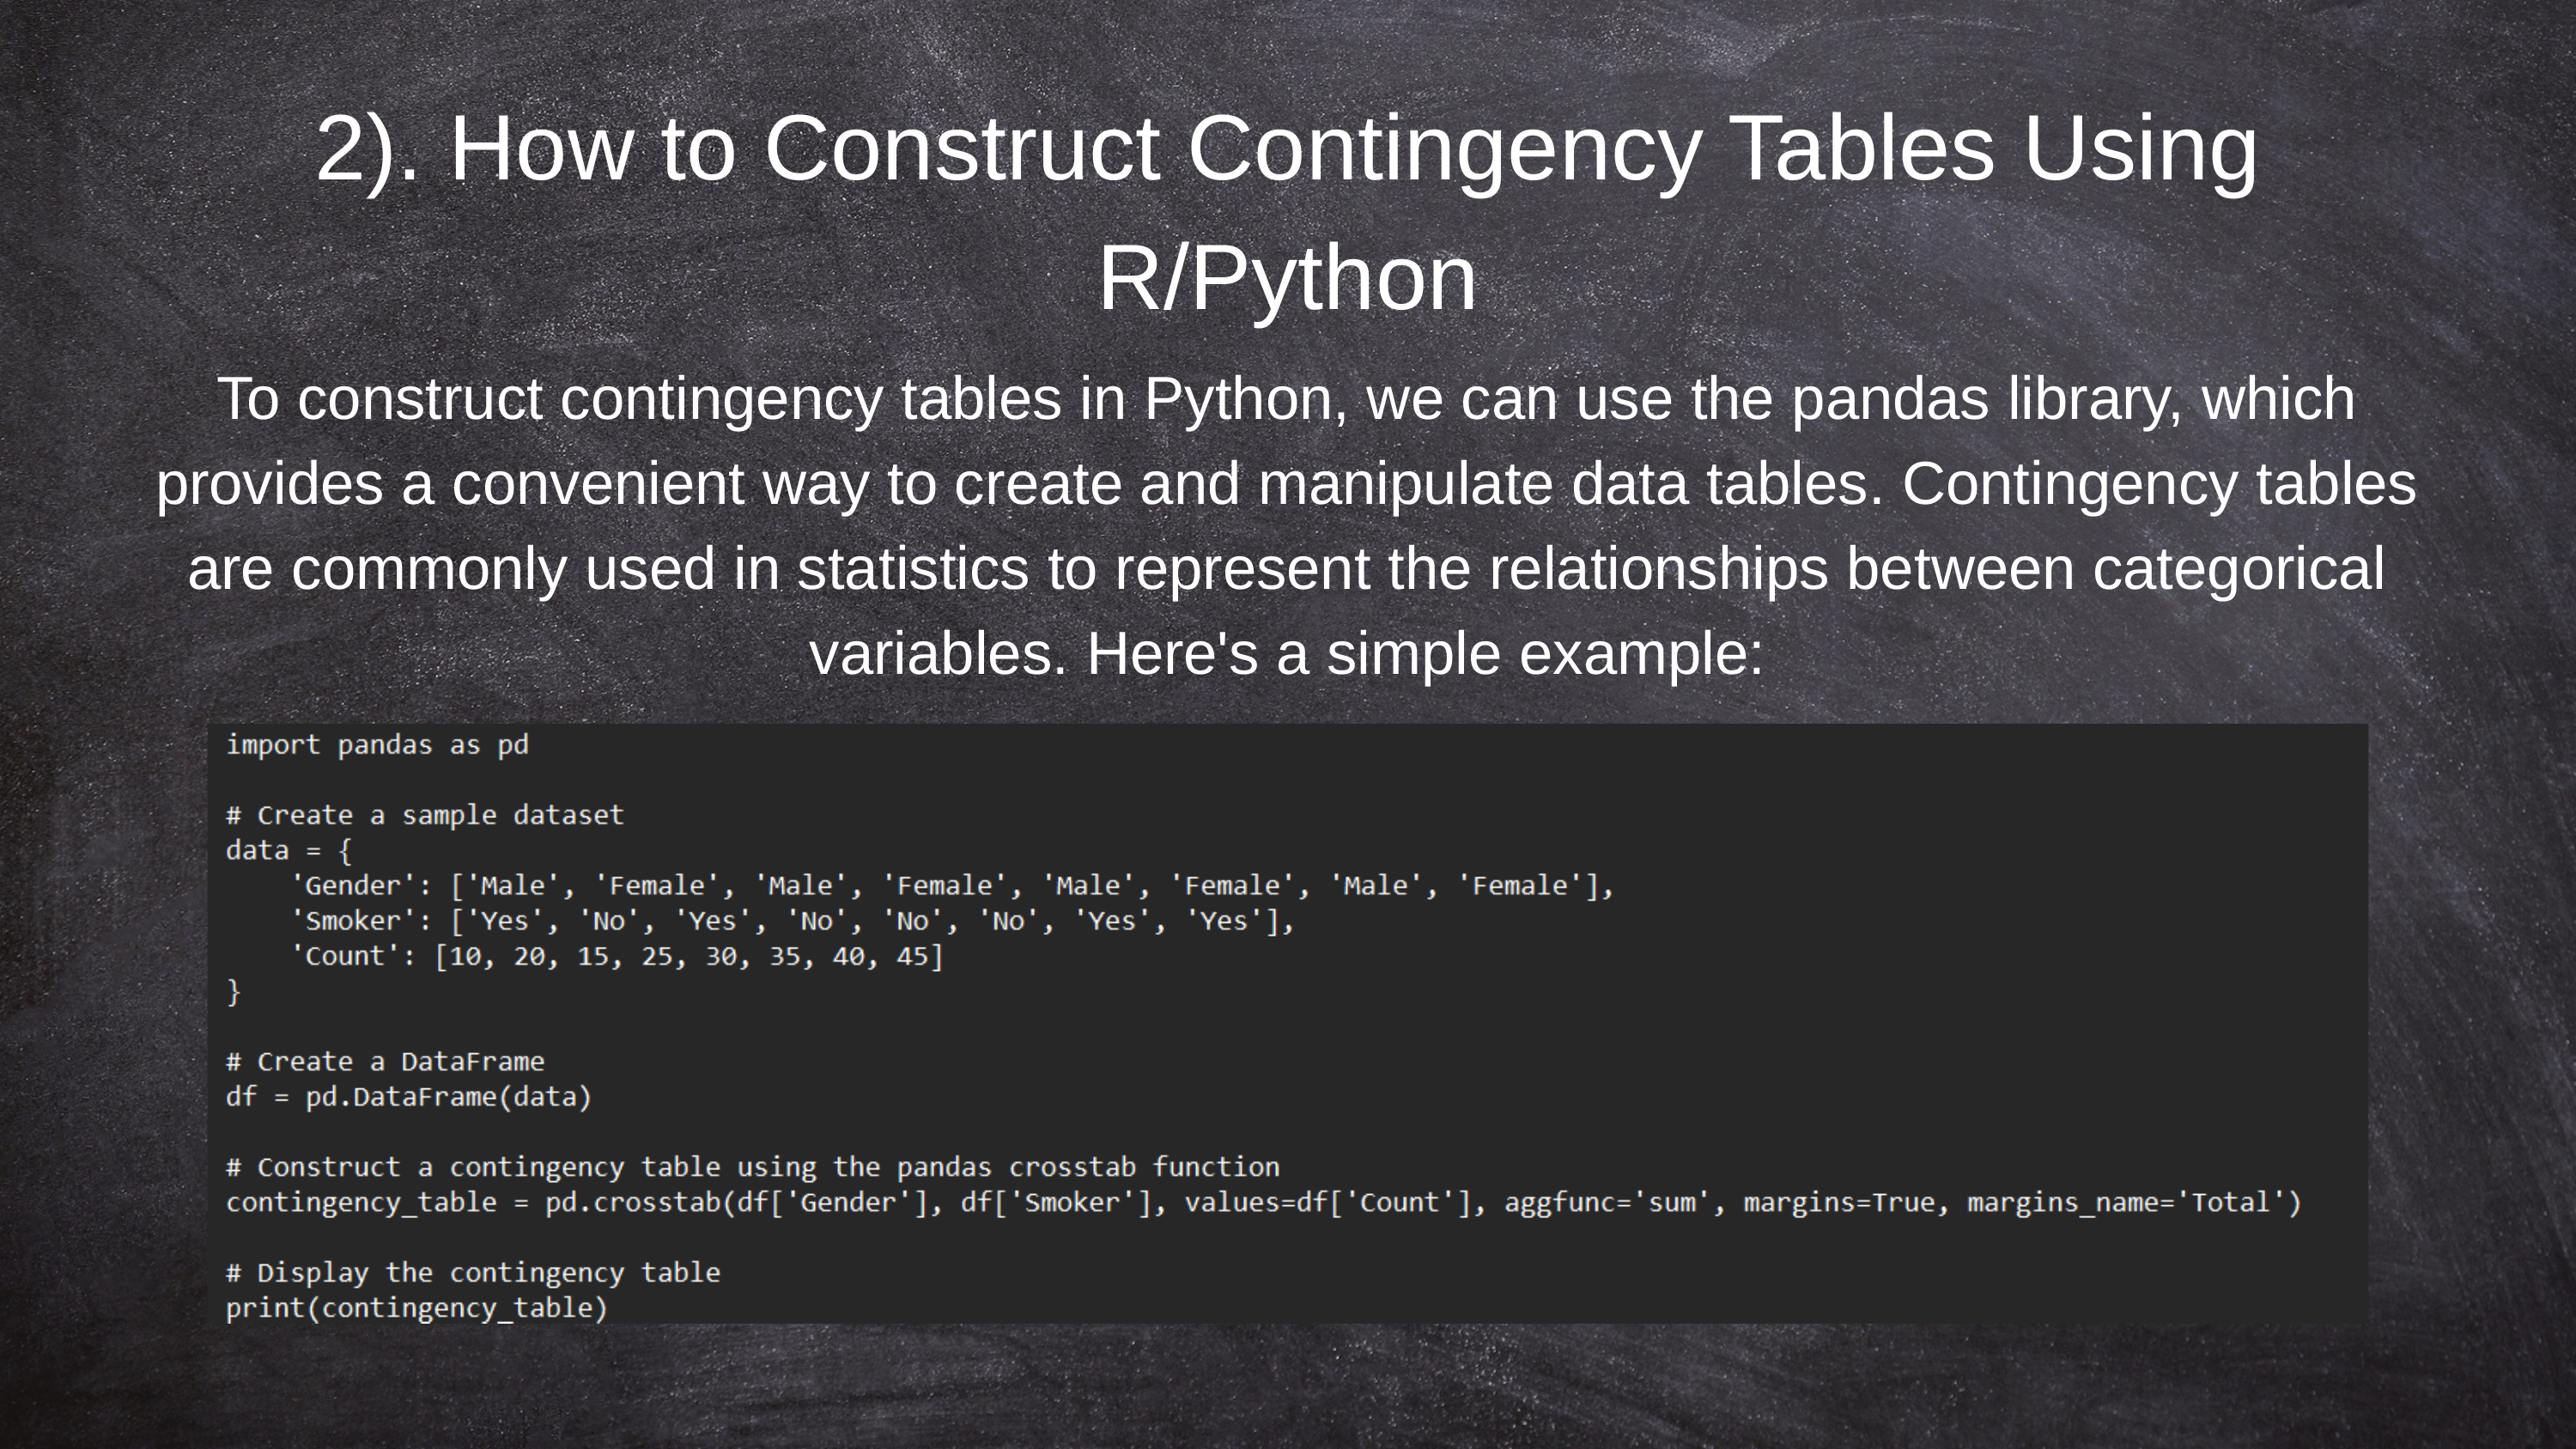

2). How to Construct Contingency Tables Using R/Python
To construct contingency tables in Python, we can use the pandas library, which provides a convenient way to create and manipulate data tables. Contingency tables are commonly used in statistics to represent the relationships between categorical variables. Here's a simple example: